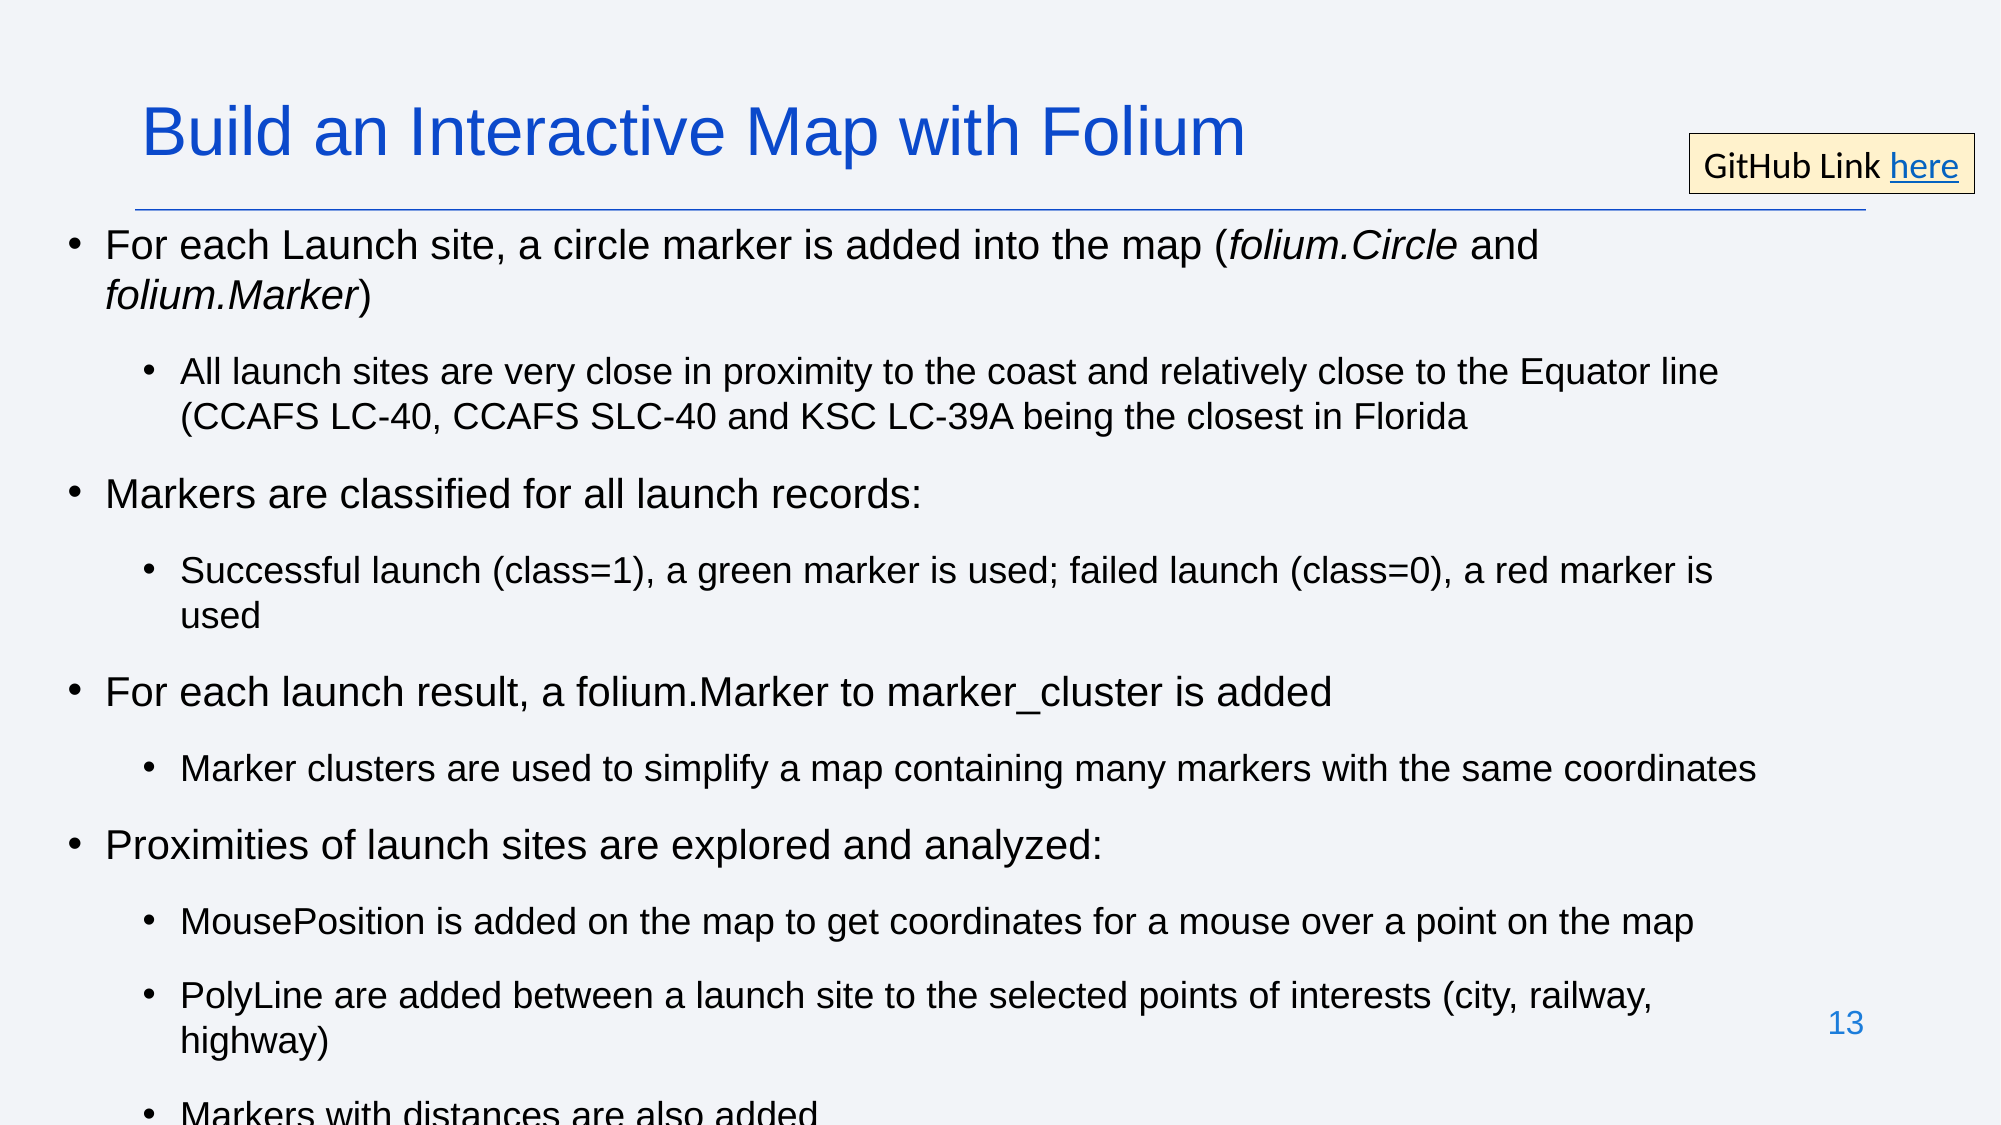

Build an Interactive Map with Folium
GitHub Link here
For each Launch site, a circle marker is added into the map (folium.Circle and folium.Marker)
All launch sites are very close in proximity to the coast and relatively close to the Equator line (CCAFS LC-40, CCAFS SLC-40 and KSC LC-39A being the closest in Florida
Markers are classified for all launch records:
Successful launch (class=1), a green marker is used; failed launch (class=0), a red marker is used
For each launch result, a folium.Marker to marker_cluster is added
Marker clusters are used to simplify a map containing many markers with the same coordinates
Proximities of launch sites are explored and analyzed:
MousePosition is added on the map to get coordinates for a mouse over a point on the map
PolyLine are added between a launch site to the selected points of interests (city, railway, highway)
Markers with distances are also added
Launch sites in Florida are close to highways, railways and coastlines but further apart from a major city (70 km from Orlando)
13